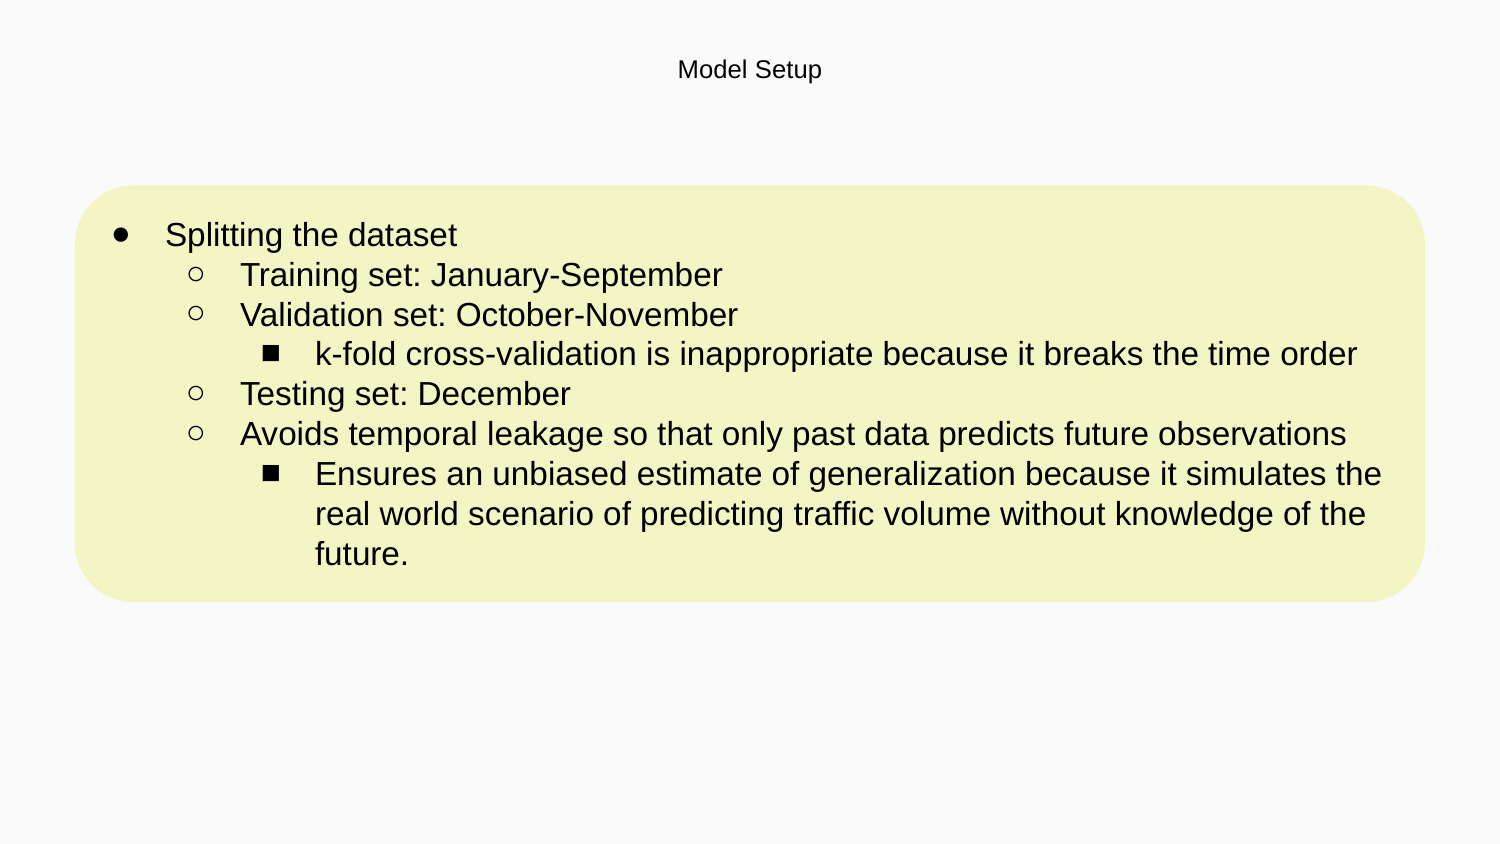

# Model Setup

Splitting the dataset
Training set: January-September
Validation set: October-November
k-fold cross-validation is inappropriate because it breaks the time order
Testing set: December
Avoids temporal leakage so that only past data predicts future observations
Ensures an unbiased estimate of generalization because it simulates the real world scenario of predicting traffic volume without knowledge of the future.